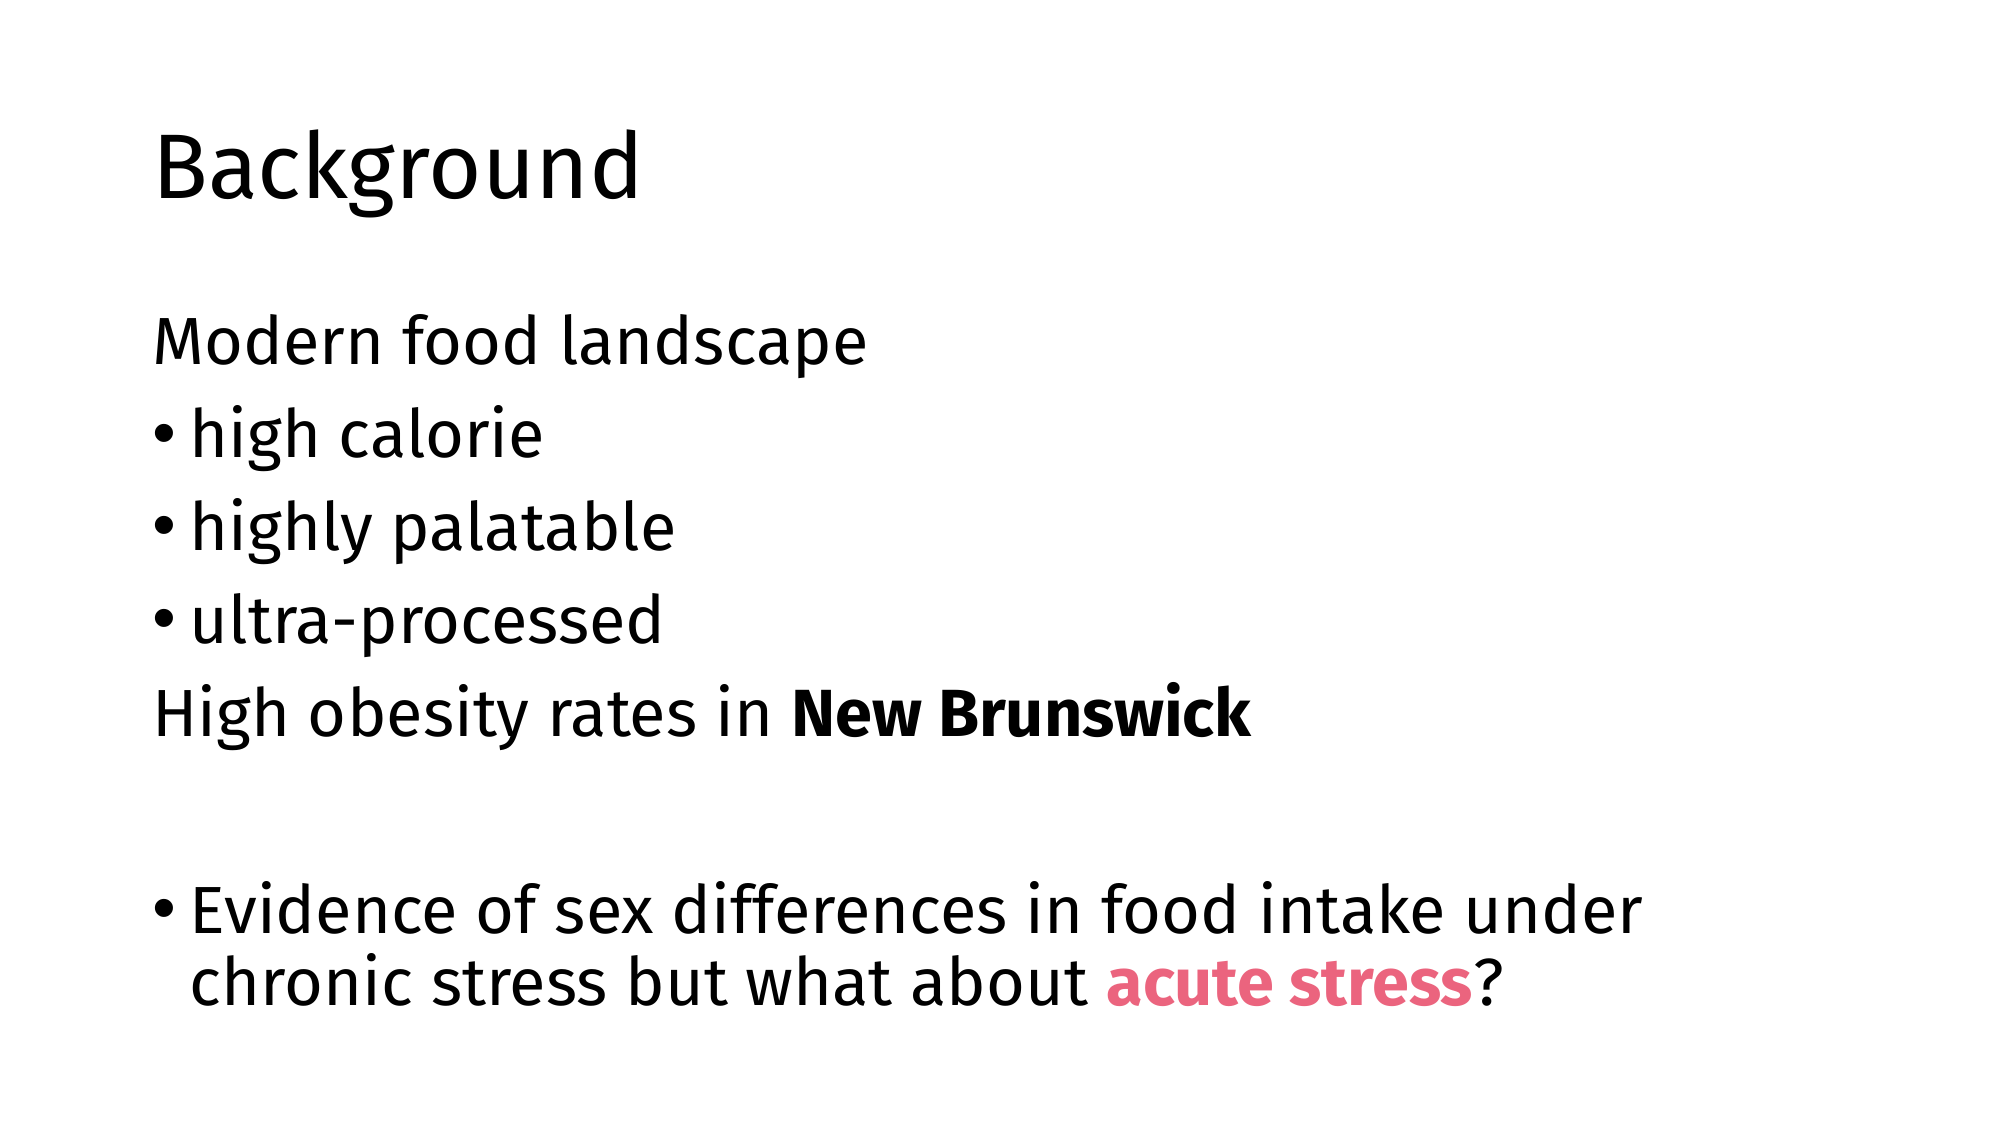

# Background
Modern food landscape
high calorie
highly palatable
ultra-processed
High obesity rates in New Brunswick
Evidence of sex differences in food intake under chronic stress but what about acute stress?